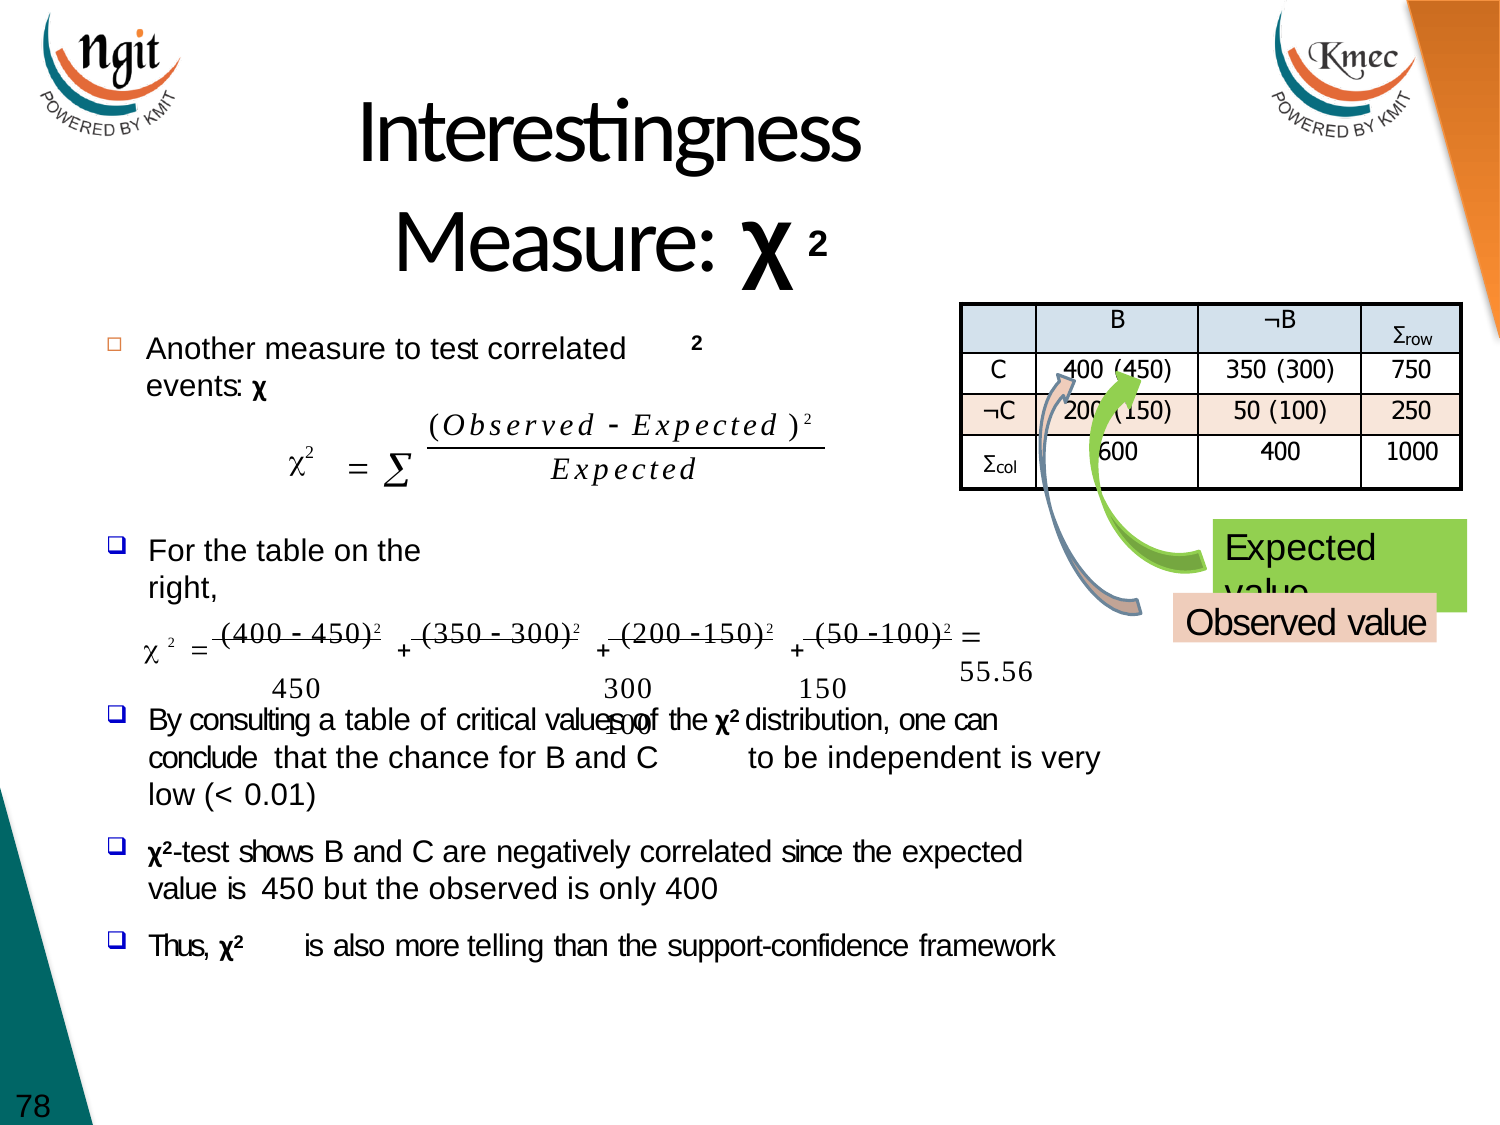

# Interestingness Measure: χ2
|  | B | ¬B | ∑row |
| --- | --- | --- | --- |
| C | 400 (450) | 350 (300) | 750 |
| ¬C | 200 (150) | 50 (100) | 250 |
| ∑col | 600 | 400 | 1000 |
Another measure to test correlated events: χ
2

(Observed − Expected )2
χ2
= ∑
Expected

Expected value
For the table on the right,
χ 2 = (400 − 450)2 + (350 − 300)2 + (200 −150)2 + (50 −100)2
450	300	150	100
Observed value
= 55.56

By consulting a table of critical values of the χ2 distribution, one can conclude  that the chance for B and C	to be independent is very low (< 0.01)
χ2-test shows B and C are negatively correlated since the expected value is  450 but the observed is only 400
Thus, χ2	is also more telling than the support-confidence framework
78